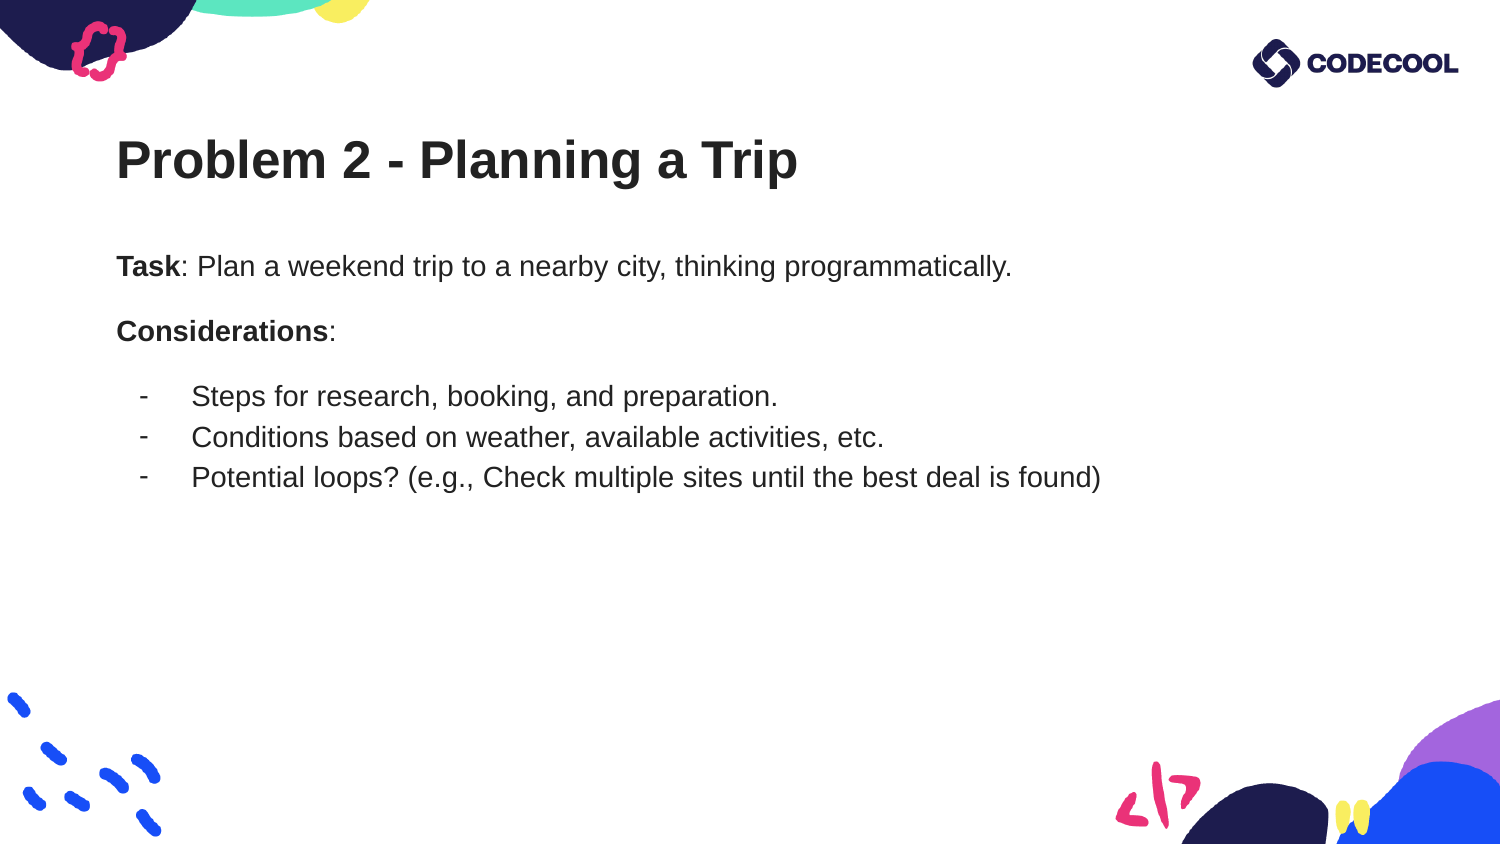

# Problem 2 - Planning a Trip
Task: Plan a weekend trip to a nearby city, thinking programmatically.
Considerations:
Steps for research, booking, and preparation.
Conditions based on weather, available activities, etc.
Potential loops? (e.g., Check multiple sites until the best deal is found)